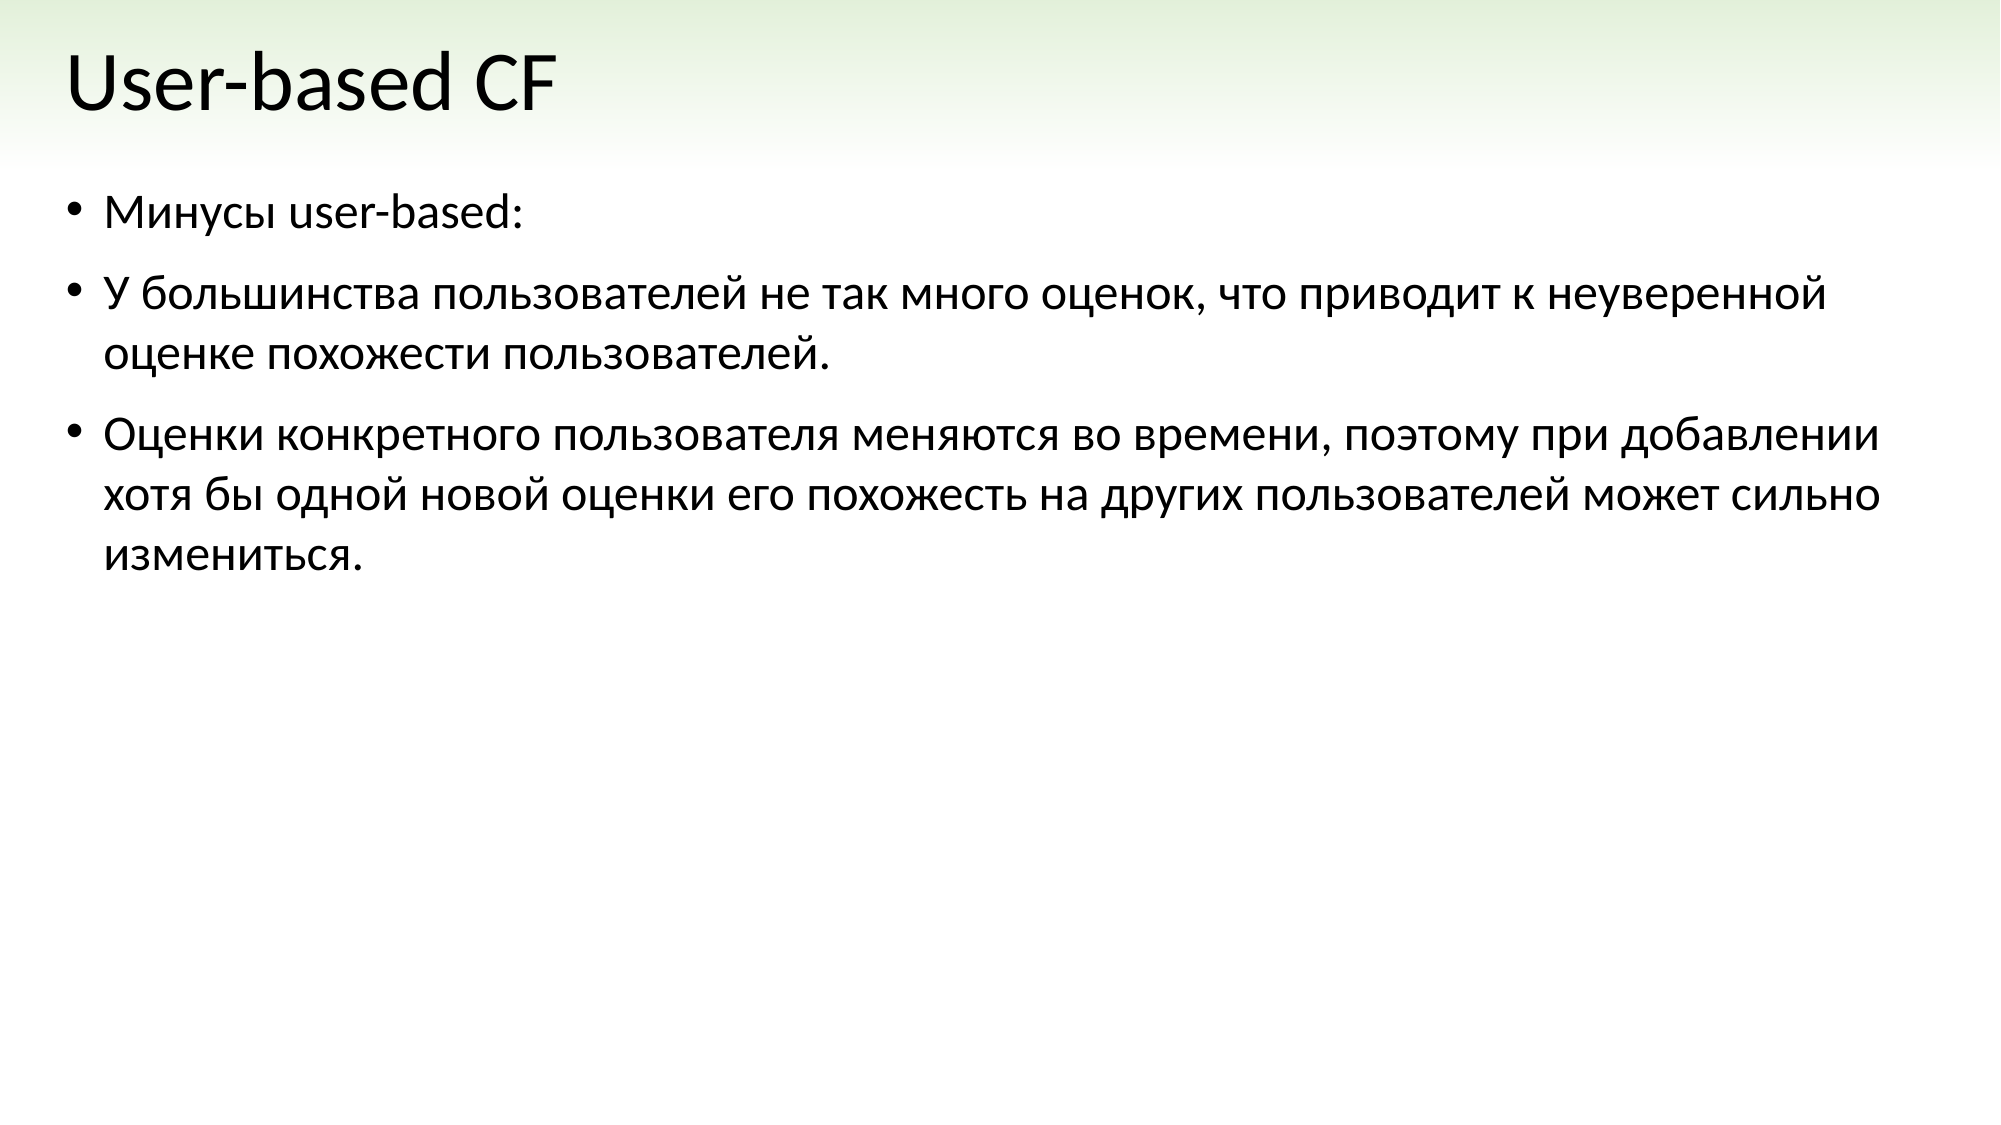

# User-based CF
Минусы user-based:
У большинства пользователей не так много оценок, что приводит к неуверенной оценке похожести пользователей.
Оценки конкретного пользователя меняются во времени, поэтому при добавлении хотя бы одной новой оценки его похожесть на других пользователей может сильно измениться.